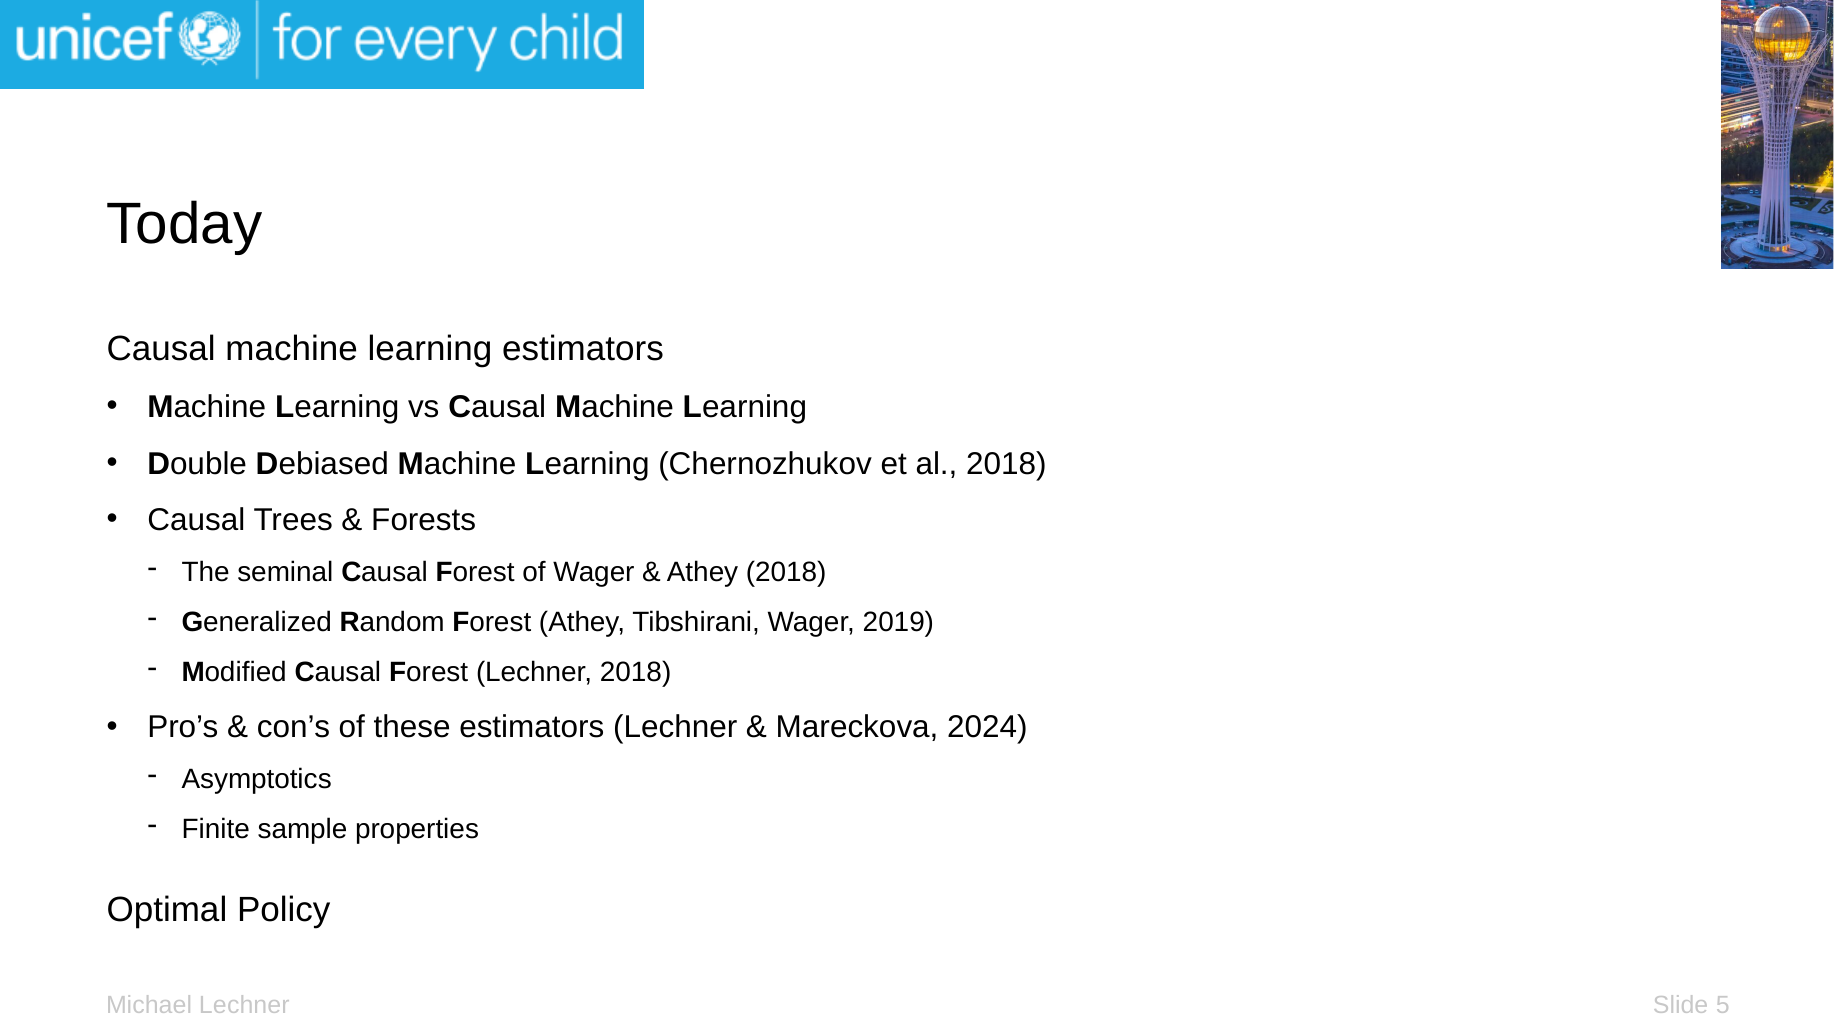

# Today
Causal machine learning estimators
Machine Learning vs Causal Machine Learning
Double Debiased Machine Learning (Chernozhukov et al., 2018)
Causal Trees & Forests
The seminal Causal Forest of Wager & Athey (2018)
Generalized Random Forest (Athey, Tibshirani, Wager, 2019)
Modified Causal Forest (Lechner, 2018)
Pro’s & con’s of these estimators (Lechner & Mareckova, 2024)
Asymptotics
Finite sample properties
Optimal Policy

Slide 5
Michael Lechner